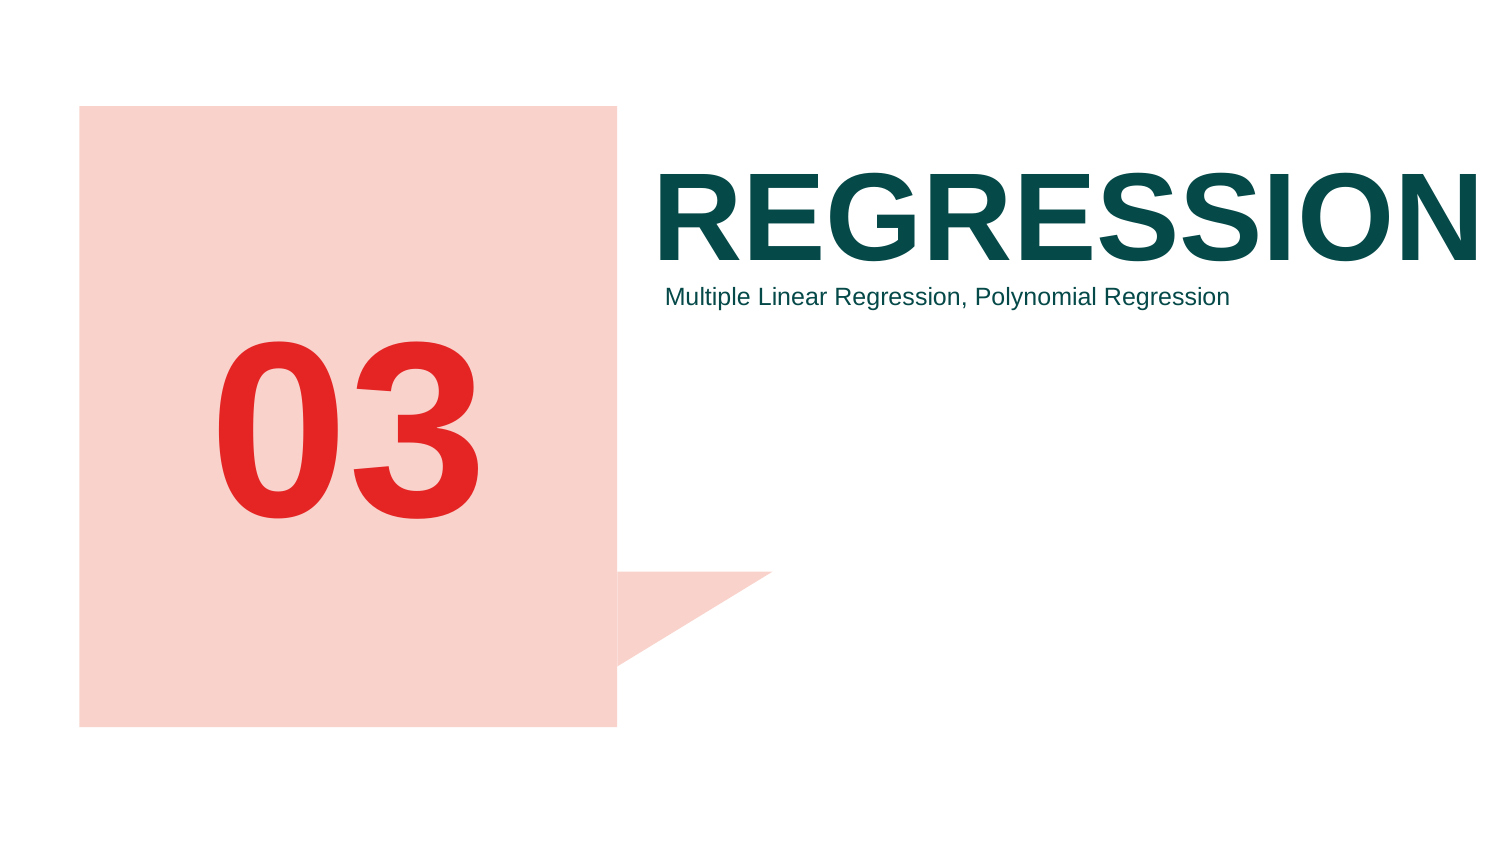

# REGRESSION

Multiple Linear Regression, Polynomial Regression
03